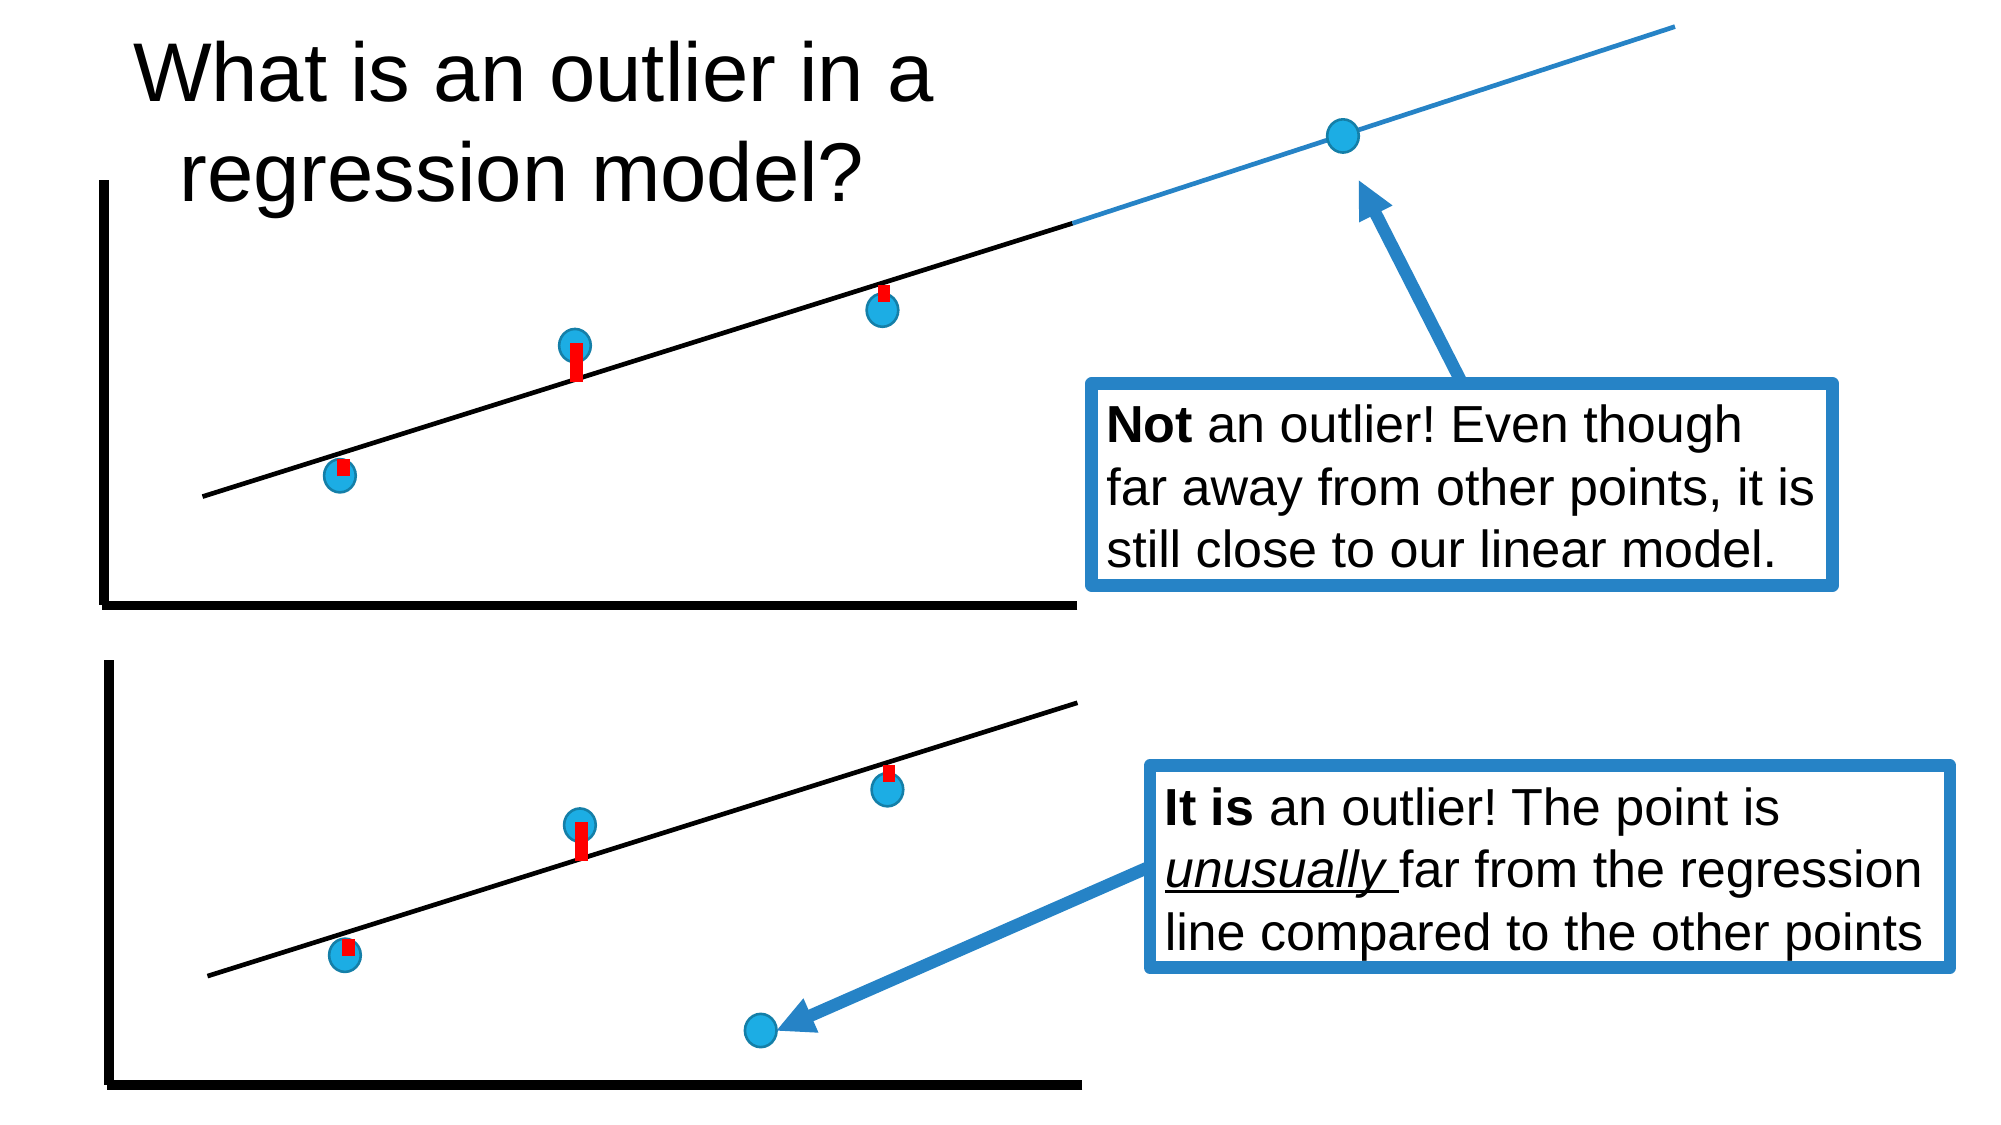

What is an outlier in a regression model?

Not an outlier! Even though far away from other points, it is still close to our linear model.

It is an outlier! The point is unusually far from the regression line compared to the other points